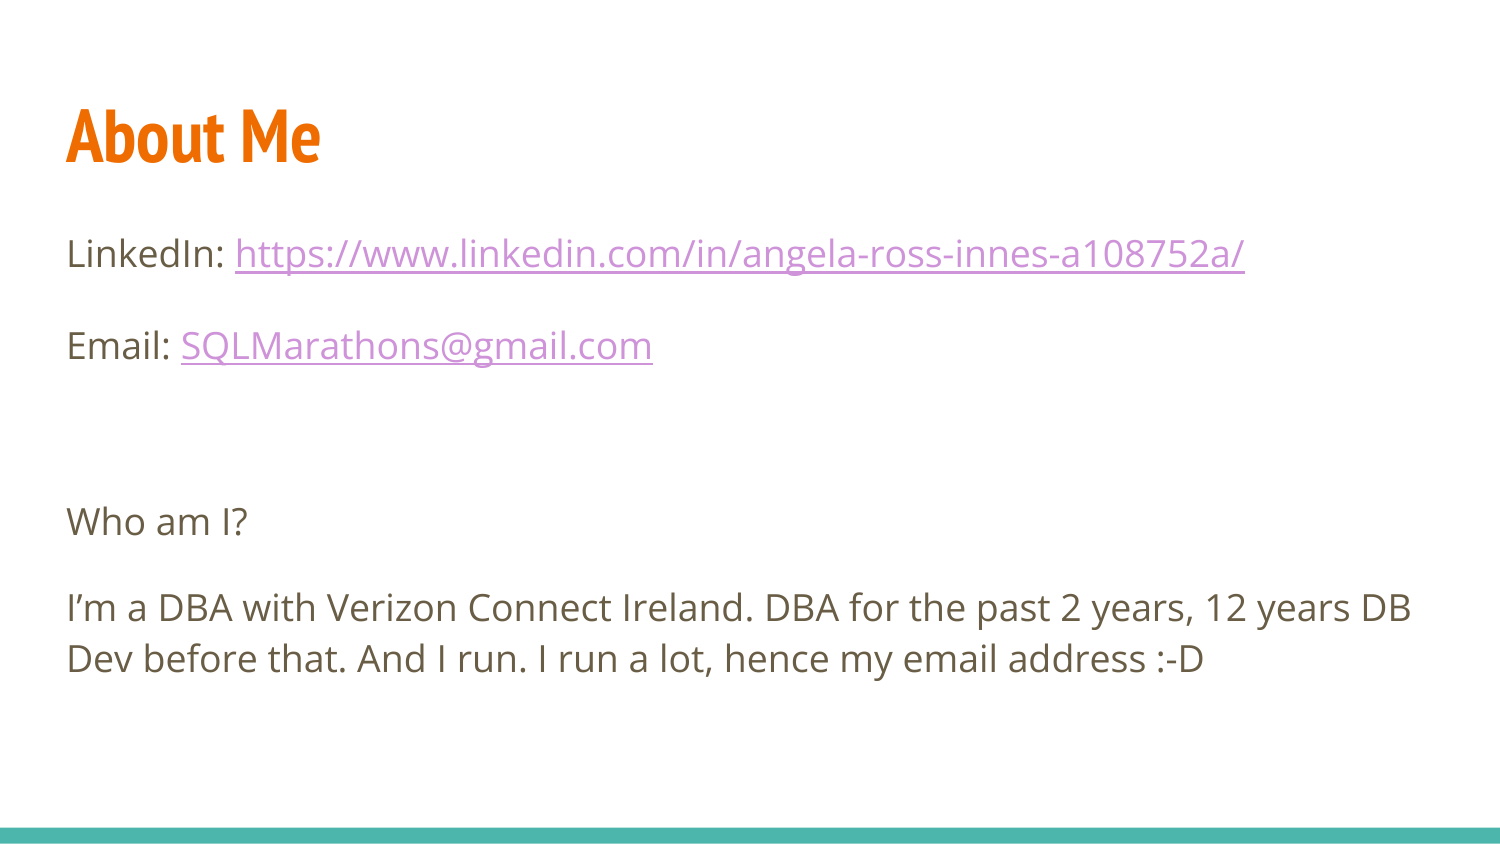

# About Me
LinkedIn: https://www.linkedin.com/in/angela-ross-innes-a108752a/
Email: SQLMarathons@gmail.com

Who am I?
I’m a DBA with Verizon Connect Ireland. DBA for the past 2 years, 12 years DB Dev before that. And I run. I run a lot, hence my email address :-D